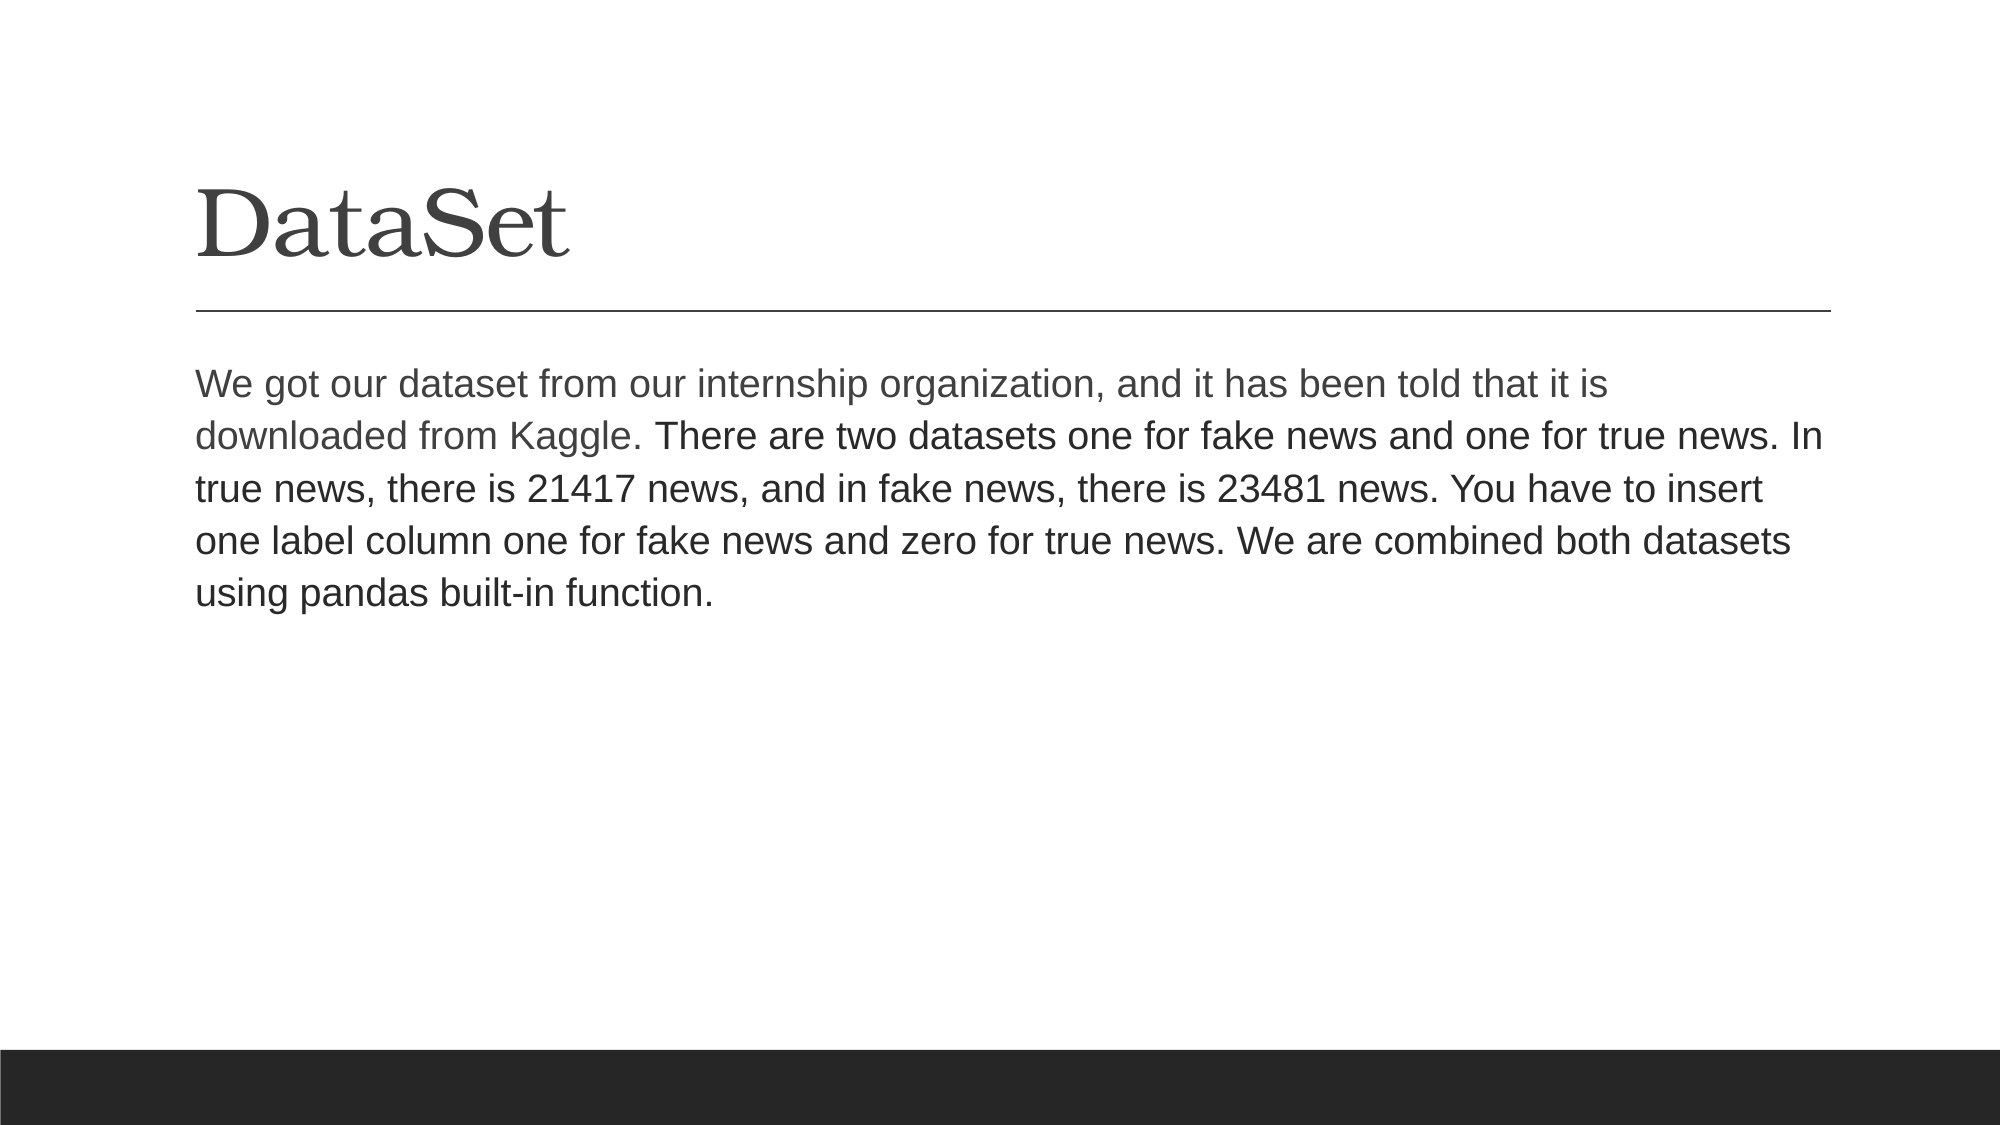

# DataSet
We got our dataset from our internship organization, and it has been told that it is downloaded from Kaggle. There are two datasets one for fake news and one for true news. In true news, there is 21417 news, and in fake news, there is 23481 news. You have to insert one label column one for fake news and zero for true news. We are combined both datasets using pandas built-in function.